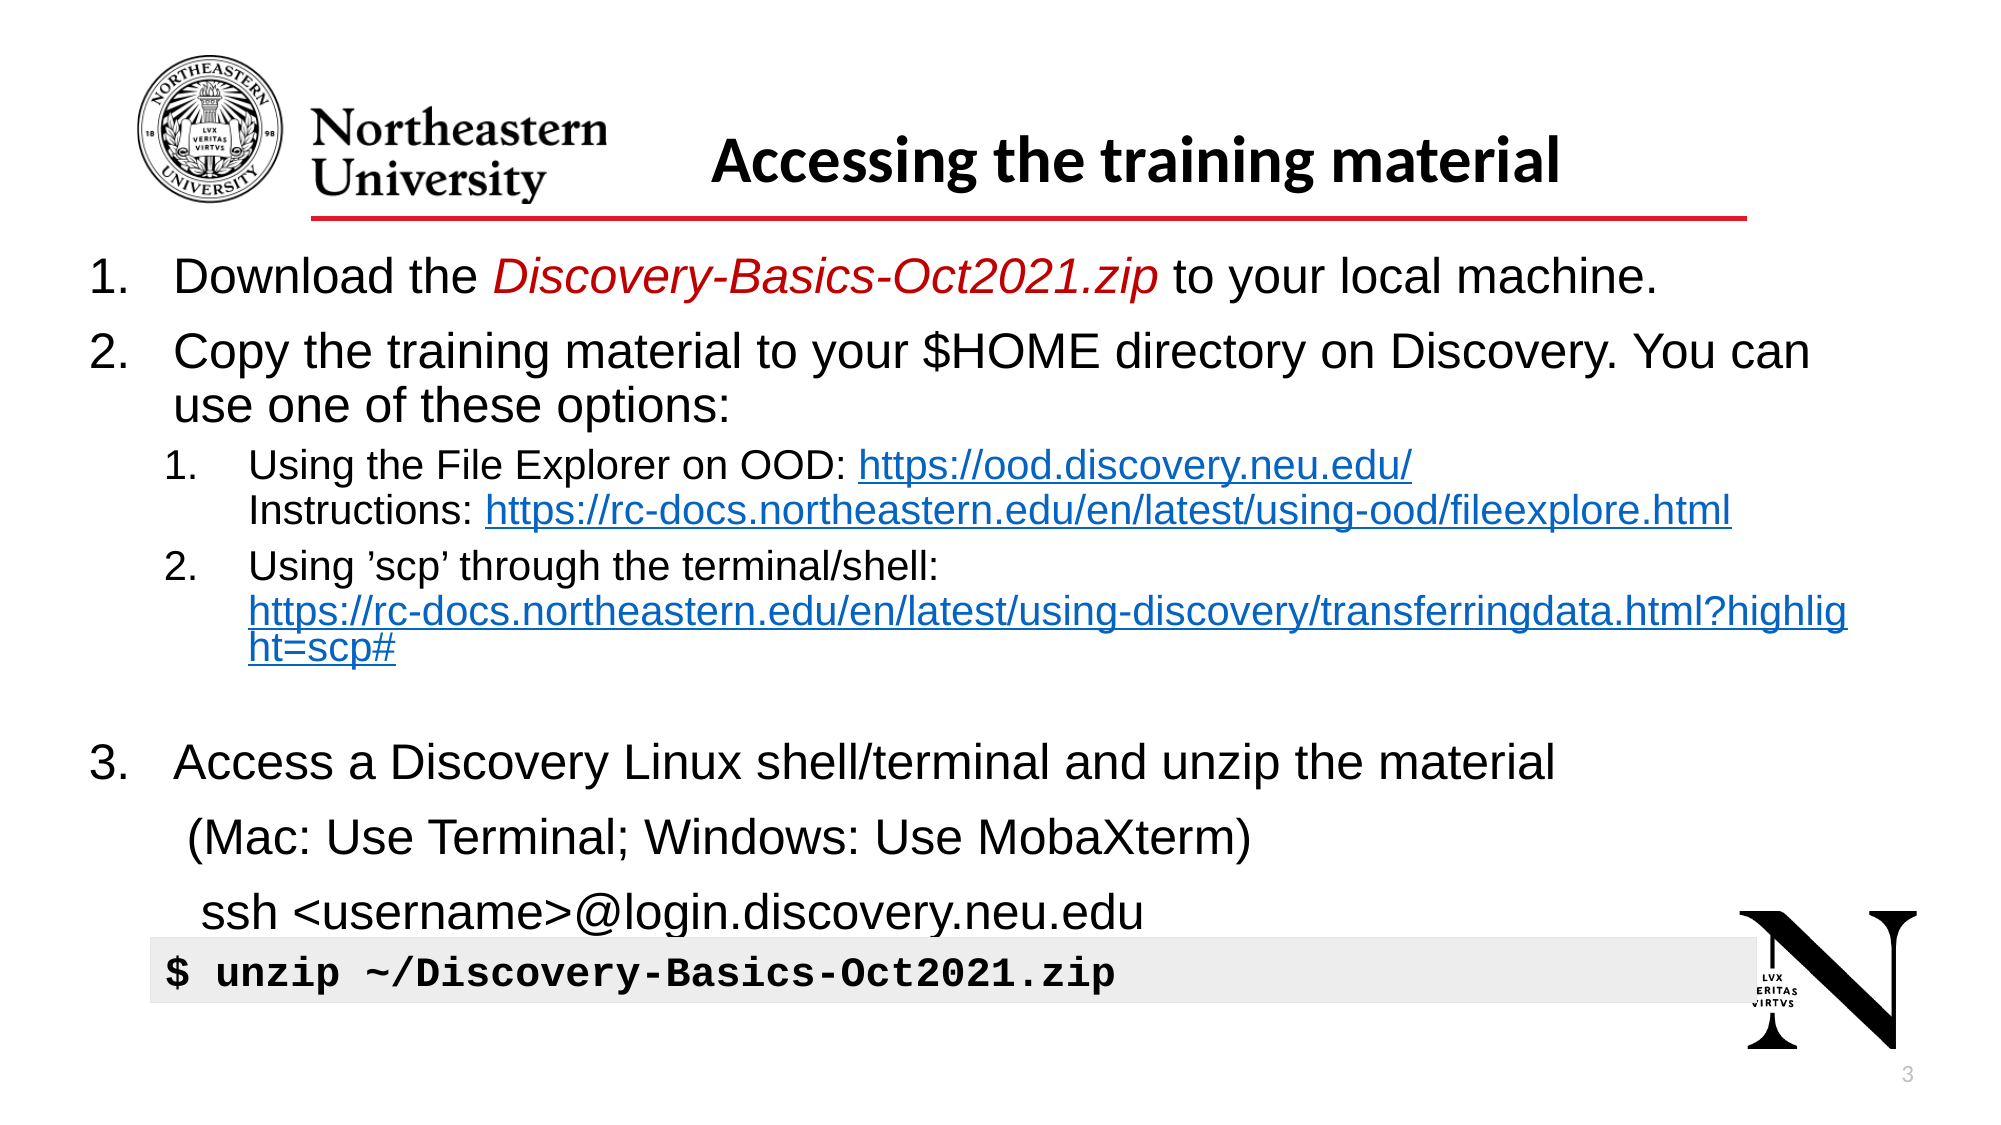

Accessing the training material
Download the Discovery-Basics-Oct2021.zip to your local machine.
Copy the training material to your $HOME directory on Discovery. You can use one of these options:
Using the File Explorer on OOD: https://ood.discovery.neu.edu/
Instructions: https://rc-docs.northeastern.edu/en/latest/using-ood/fileexplore.html
Using ’scp’ through the terminal/shell:
https://rc-docs.northeastern.edu/en/latest/using-discovery/transferringdata.html?highlight=scp#
Access a Discovery Linux shell/terminal and unzip the material
       (Mac: Use Terminal; Windows: Use MobaXterm)
        ssh <username>@login.discovery.neu.edu
$ unzip ~/Discovery-Basics-Oct2021.zip
3